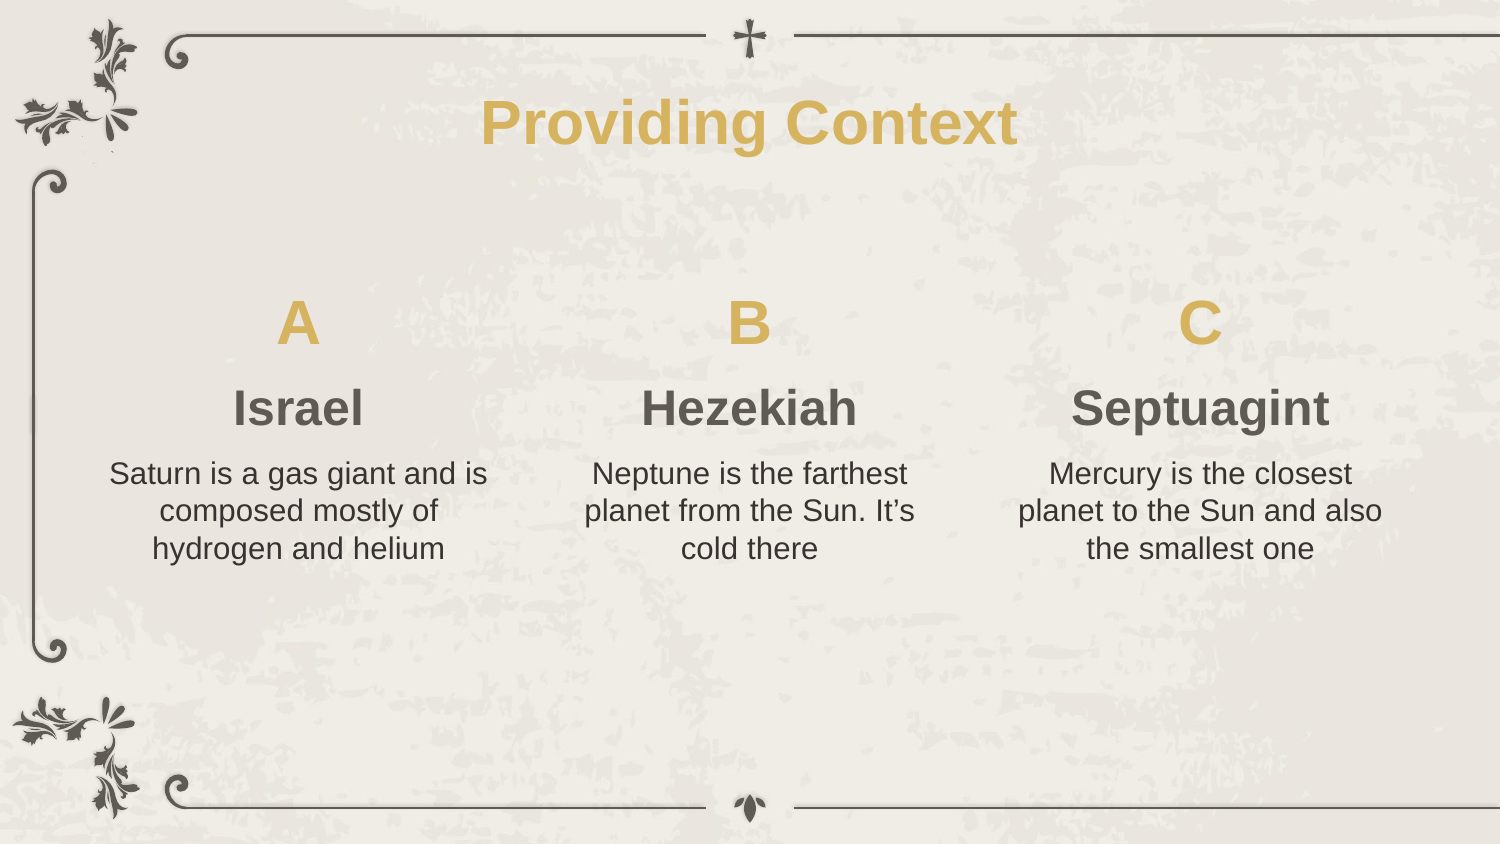

# Providing Context

A
B
C
Israel
Hezekiah
Septuagint
Saturn is a gas giant and is composed mostly of hydrogen and helium
Neptune is the farthest planet from the Sun. It’s cold there
Mercury is the closest planet to the Sun and also the smallest one